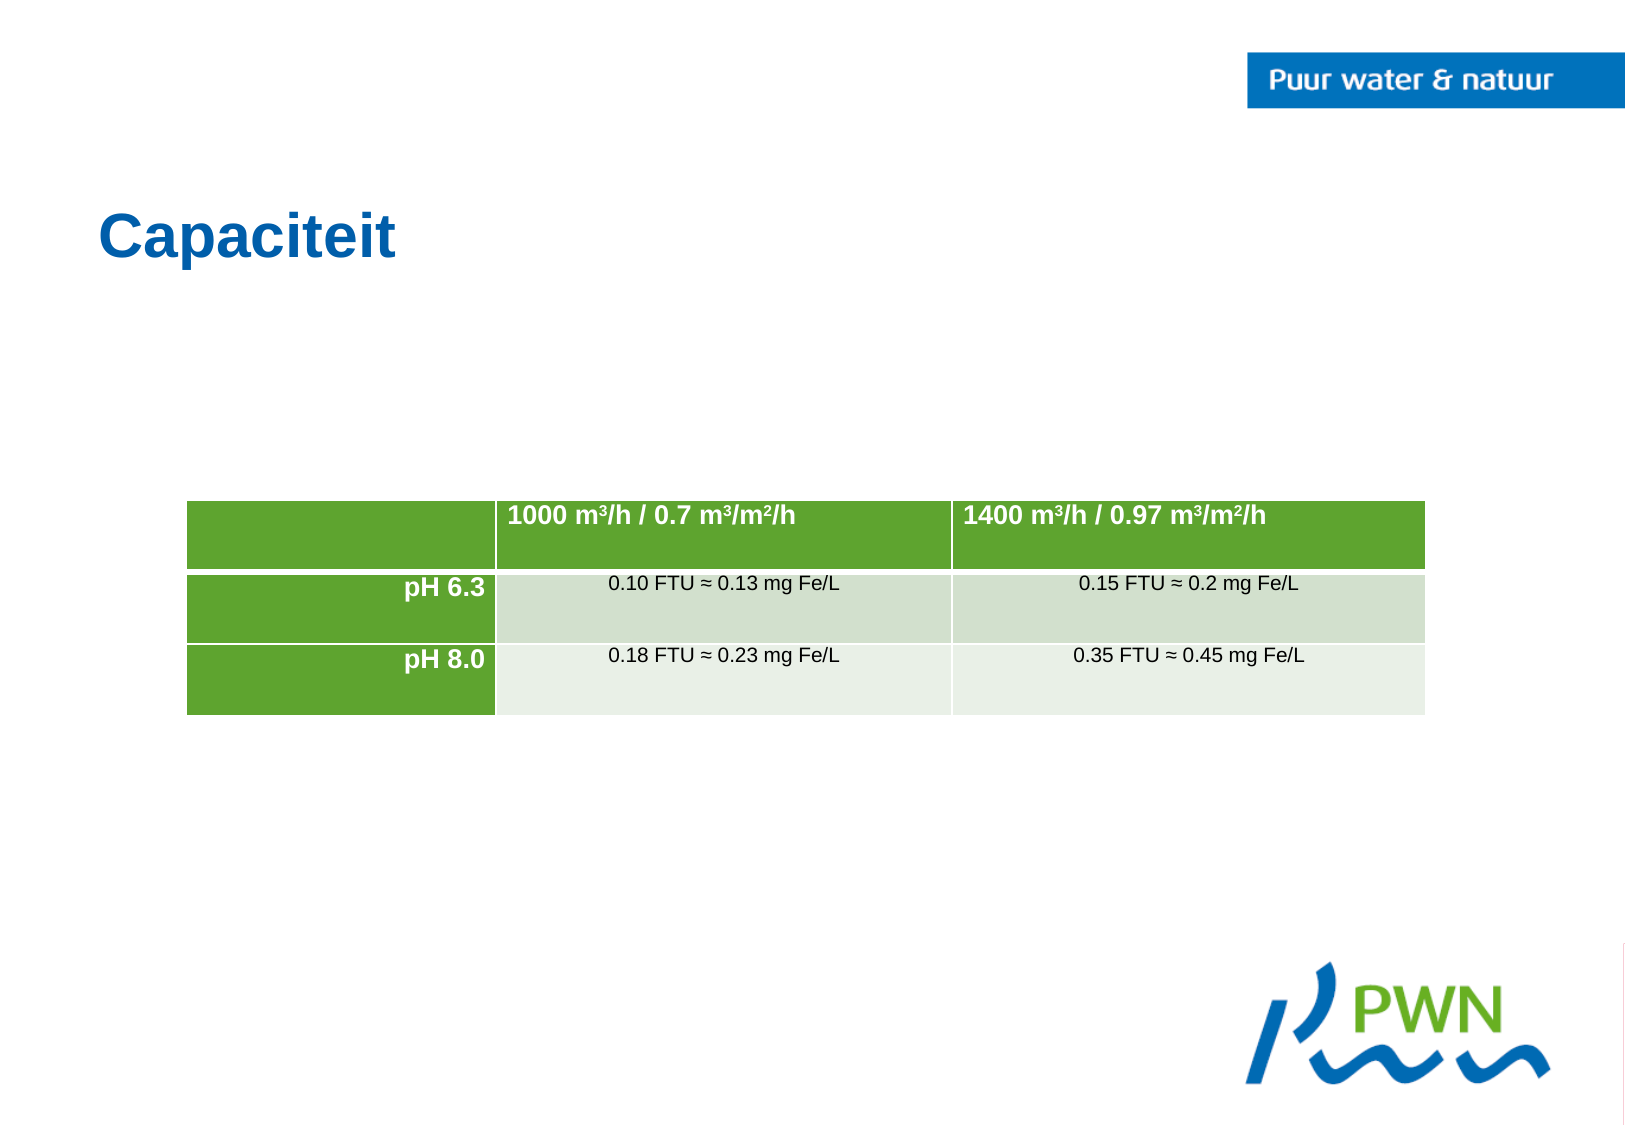

# Capaciteit
|  | 1000 m3/h / 0.7 m3/m2/h | 1400 m3/h / 0.97 m3/m2/h |
| --- | --- | --- |
| pH 6.3 | 0.10 FTU ≈ 0.13 mg Fe/L | 0.15 FTU ≈ 0.2 mg Fe/L |
| pH 8.0 | 0.18 FTU ≈ 0.23 mg Fe/L | 0.35 FTU ≈ 0.45 mg Fe/L |